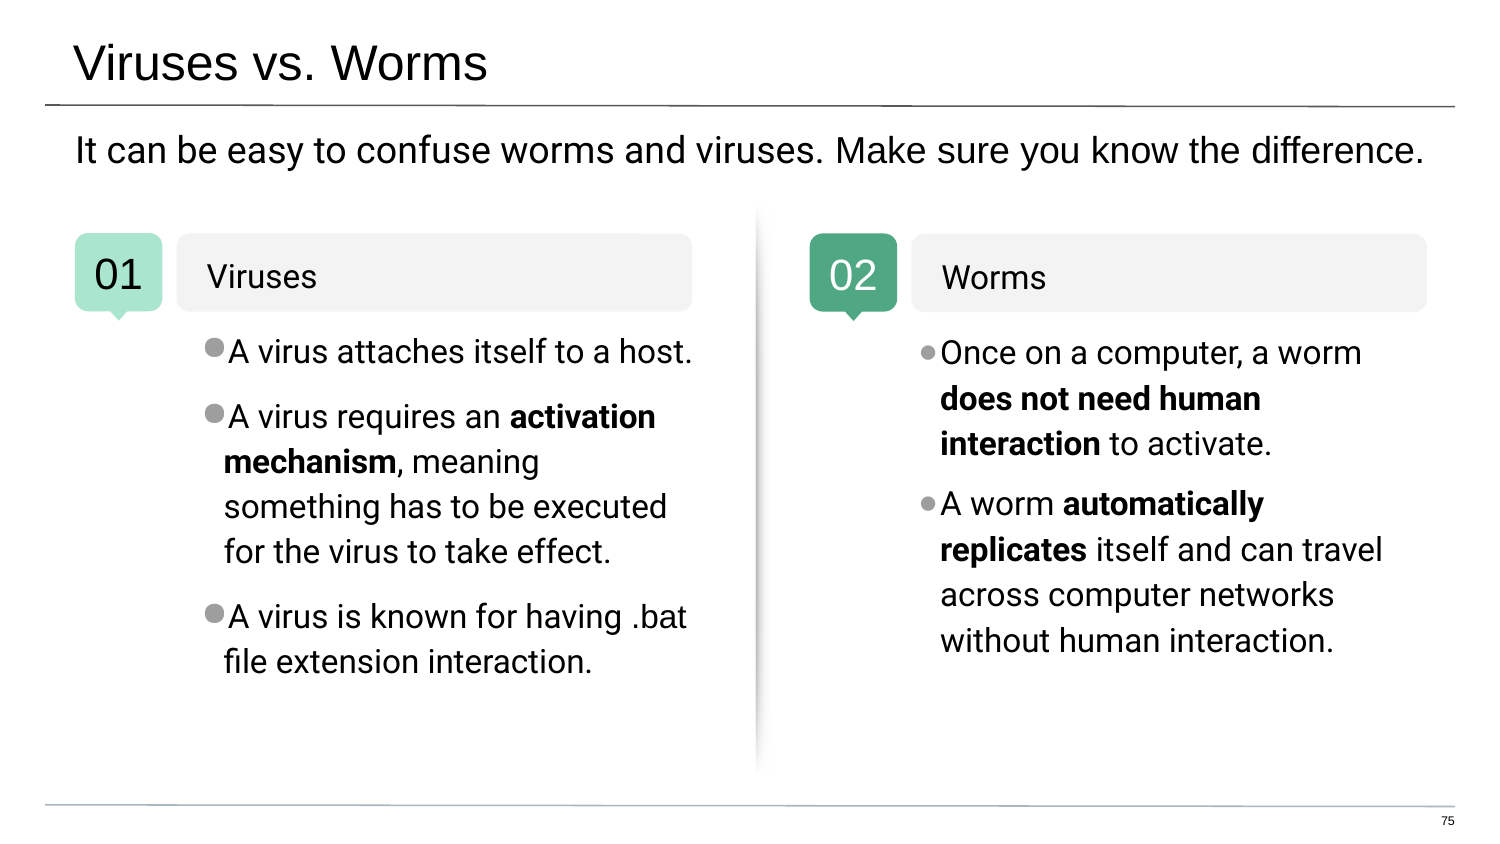

# Viruses vs. Worms
It can be easy to confuse worms and viruses. Make sure you know the difference.
Viruses
Worms
A virus attaches itself to a host.
A virus requires an activation mechanism, meaning something has to be executed for the virus to take effect.
A virus is known for having .bat file extension interaction.

Once on a computer, a worm does not need human interaction to activate.
A worm automatically replicates itself and can travel across computer networks without human interaction.

75